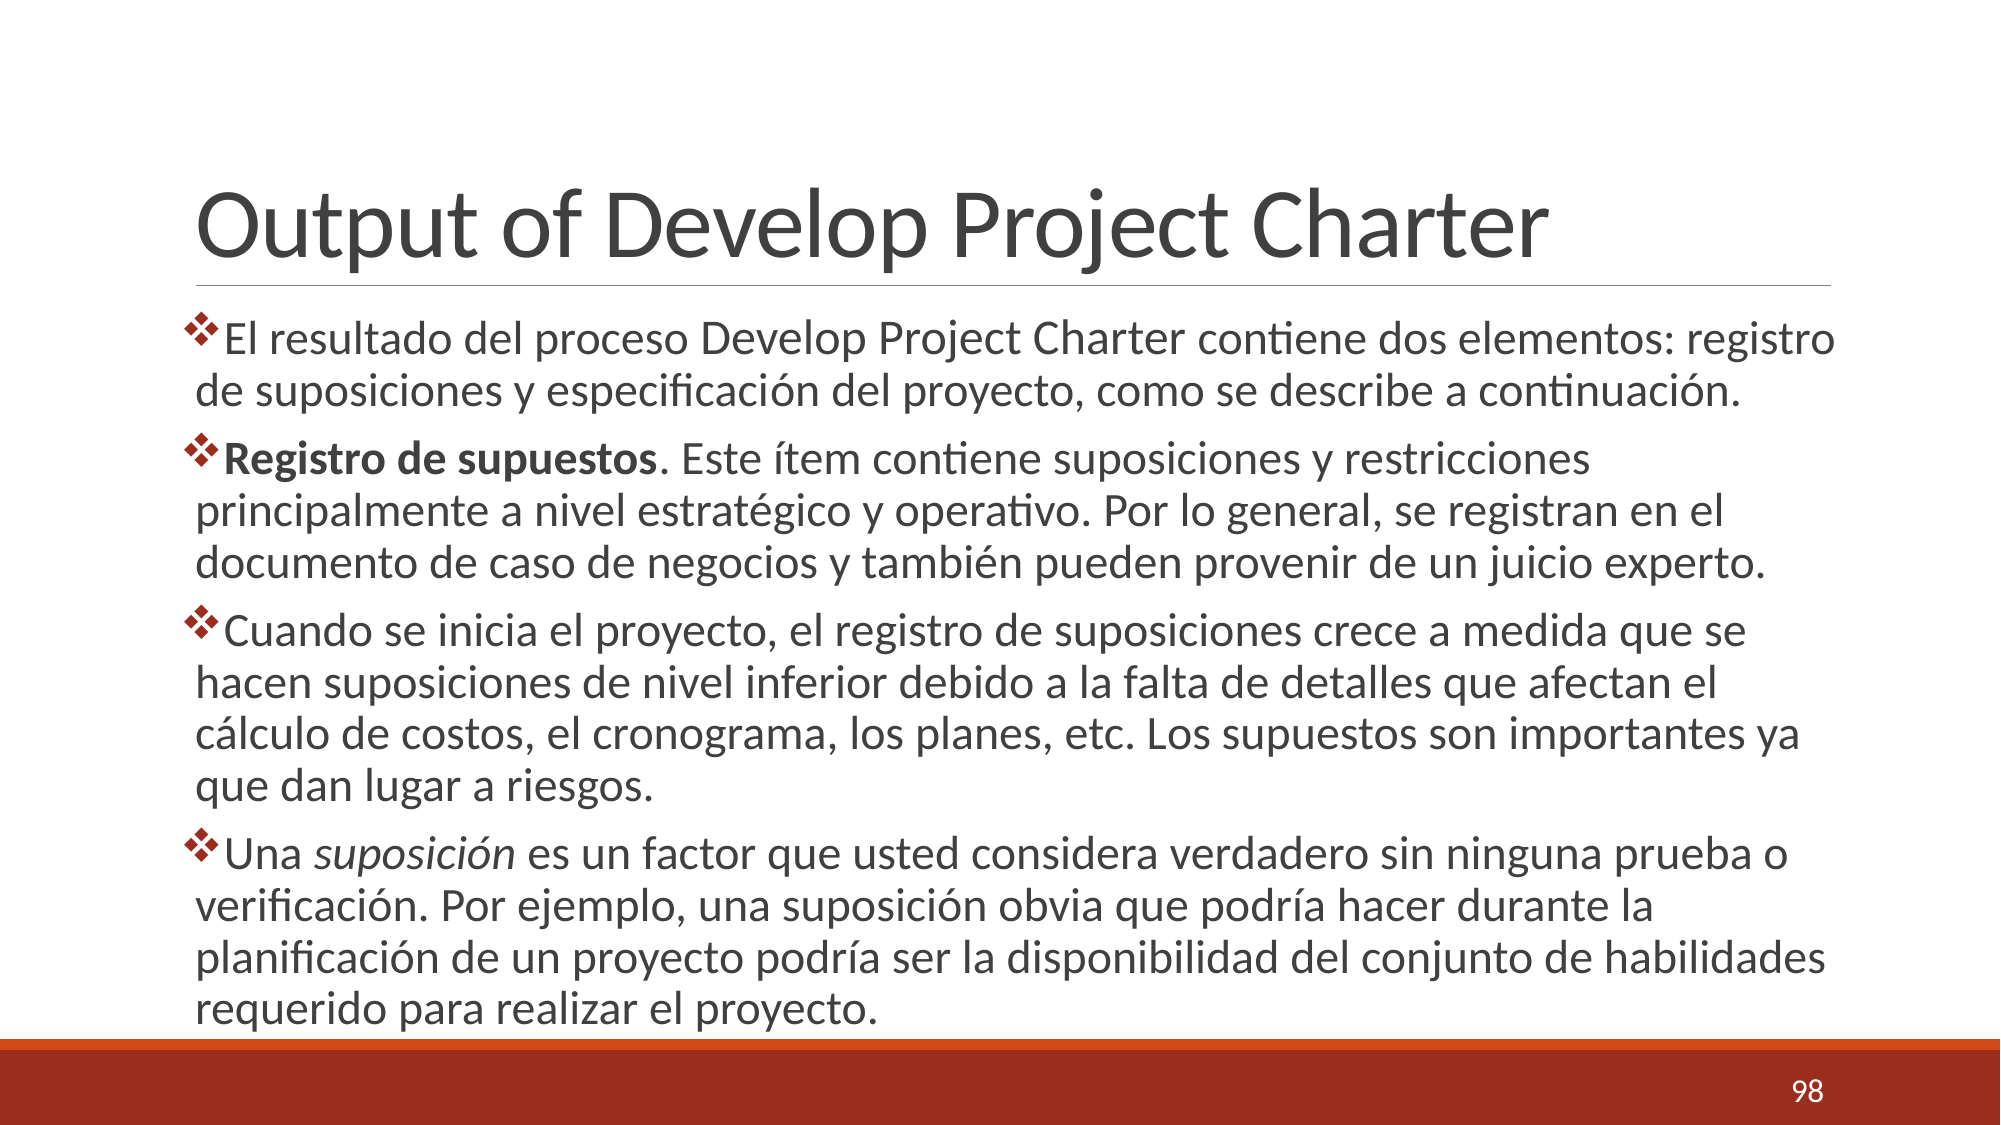

# Output of Develop Project Charter
El resultado del proceso Develop Project Charter contiene dos elementos: registro de suposiciones y especificación del proyecto, como se describe a continuación.
Registro de supuestos. Este ítem contiene suposiciones y restricciones principalmente a nivel estratégico y operativo. Por lo general, se registran en el documento de caso de negocios y también pueden provenir de un juicio experto.
Cuando se inicia el proyecto, el registro de suposiciones crece a medida que se hacen suposiciones de nivel inferior debido a la falta de detalles que afectan el cálculo de costos, el cronograma, los planes, etc. Los supuestos son importantes ya que dan lugar a riesgos.
Una suposición es un factor que usted considera verdadero sin ninguna prueba o verificación. Por ejemplo, una suposición obvia que podría hacer durante la planificación de un proyecto podría ser la disponibilidad del conjunto de habilidades requerido para realizar el proyecto.
98